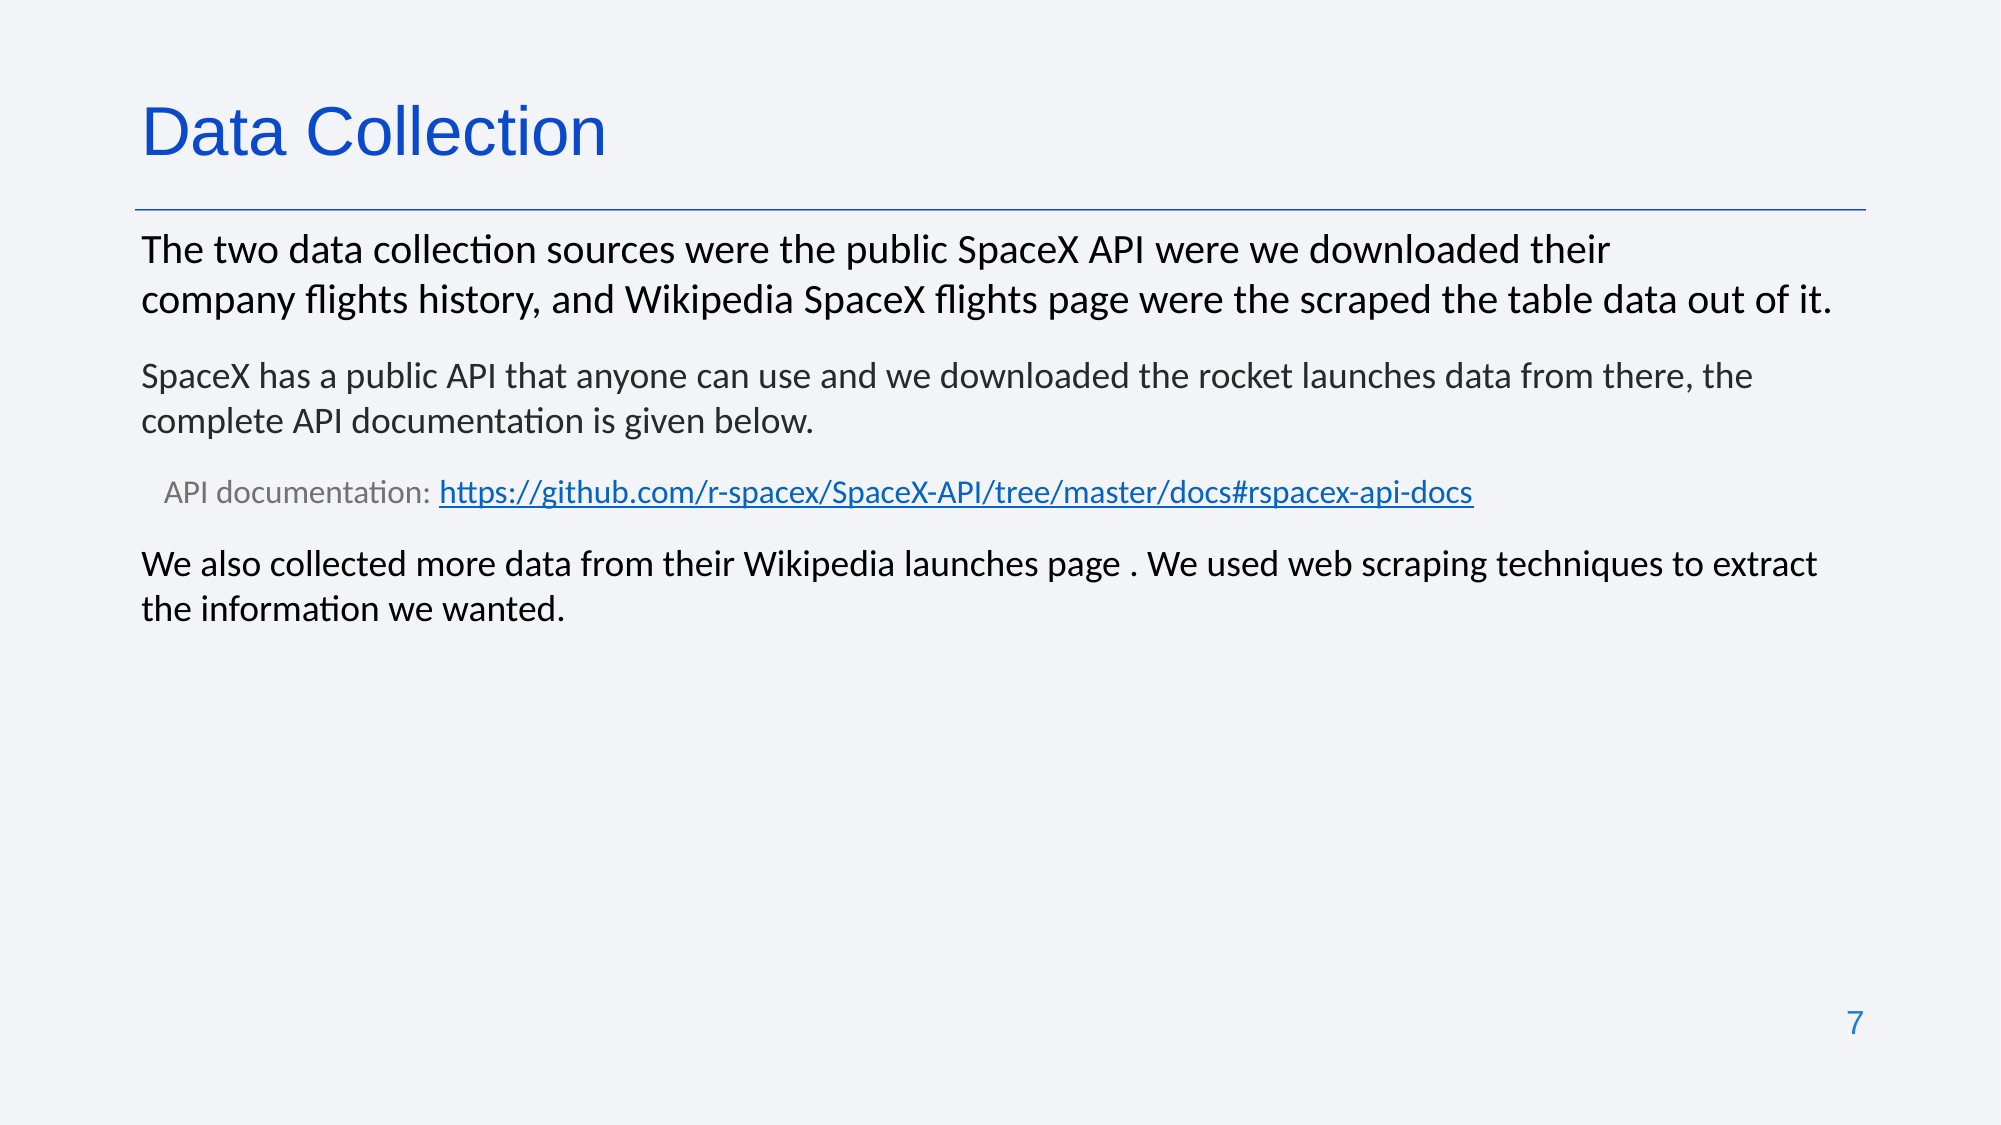

Data Collection
The two data collection sources were the public SpaceX API were we downloaded their company flights history, and Wikipedia SpaceX flights page were the scraped the table data out of it.
SpaceX has a public API that anyone can use and we downloaded the rocket launches data from there, the complete API documentation is given below.
   API documentation: https://github.com/r-spacex/SpaceX-API/tree/master/docs#rspacex-api-docs
We also collected more data from their Wikipedia launches page . We used web scraping techniques to extract the information we wanted.
7